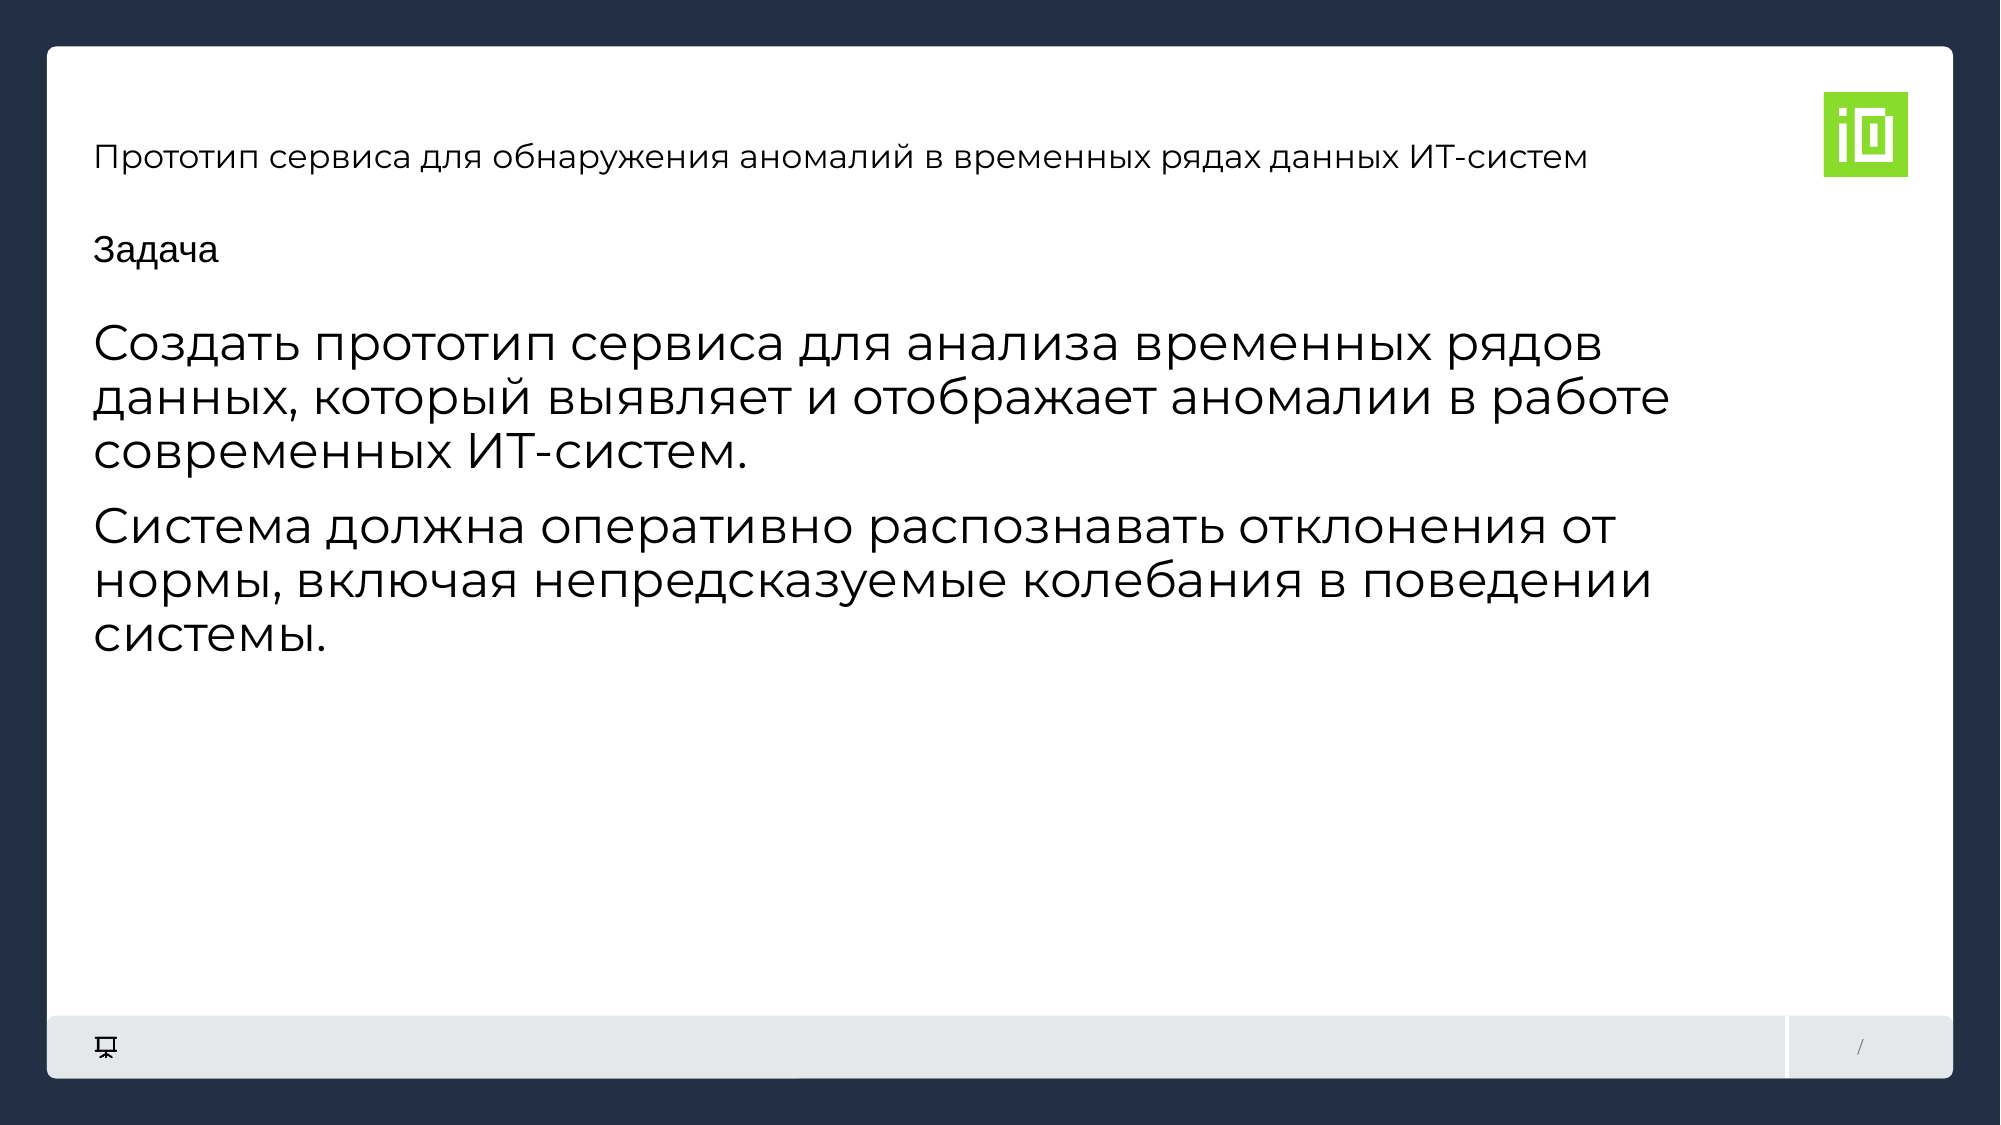

# Прототип сервиса для обнаружения аномалий в временных рядах данных ИТ-систем
Задача
Создать прототип сервиса для анализа временных рядов данных, который выявляет и отображает аномалии в работе современных ИТ-систем.
Система должна оперативно распознавать отклонения от нормы, включая непредсказуемые колебания в поведении системы.